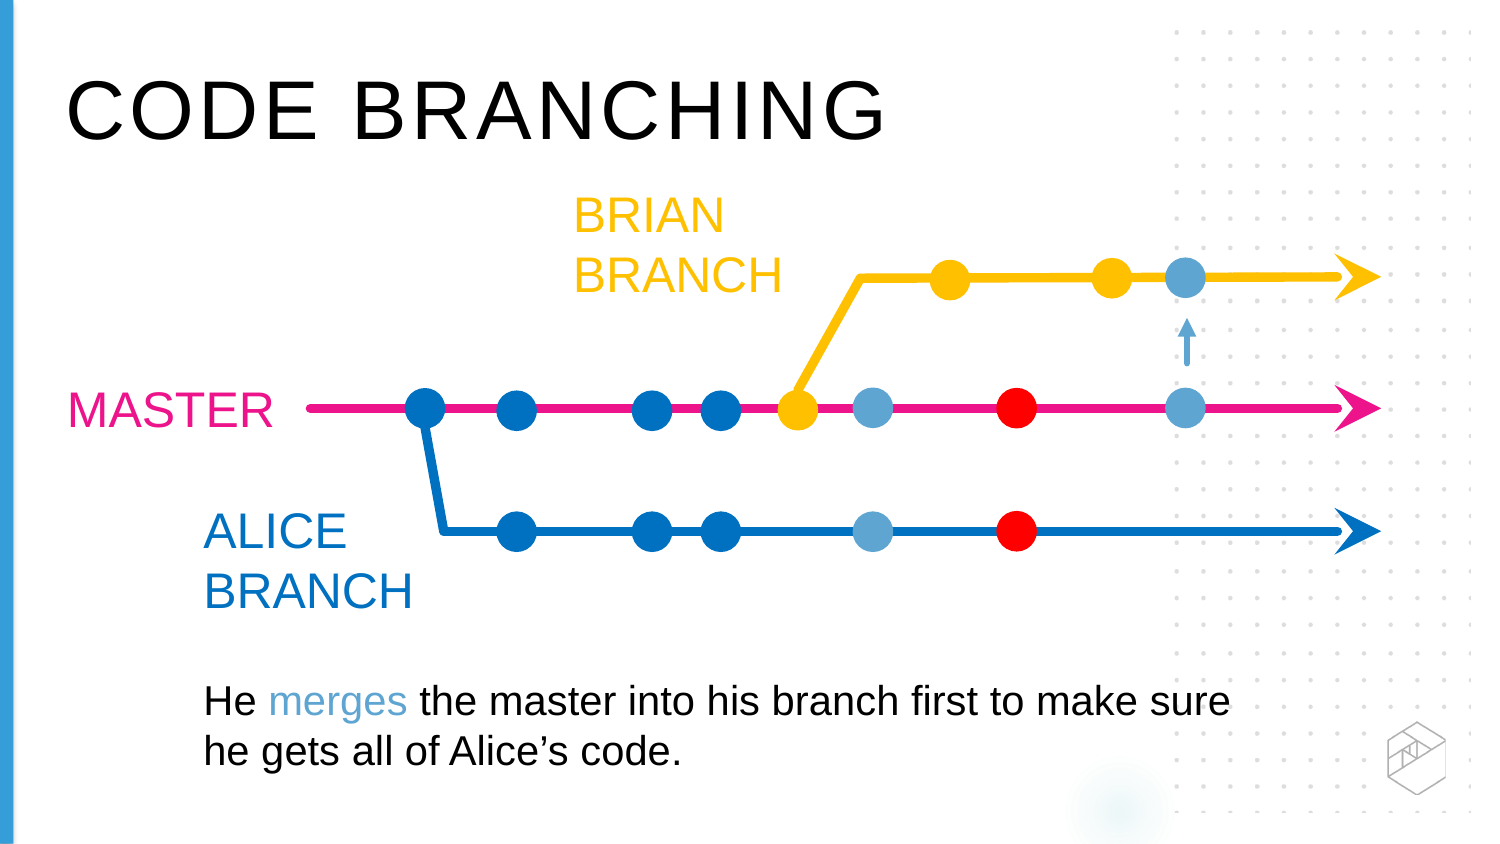

CODE BRANCHING
BRIAN BRANCH

MASTER

ALICE BRANCH

He merges the master into his branch first to make sure he gets all of Alice’s code.